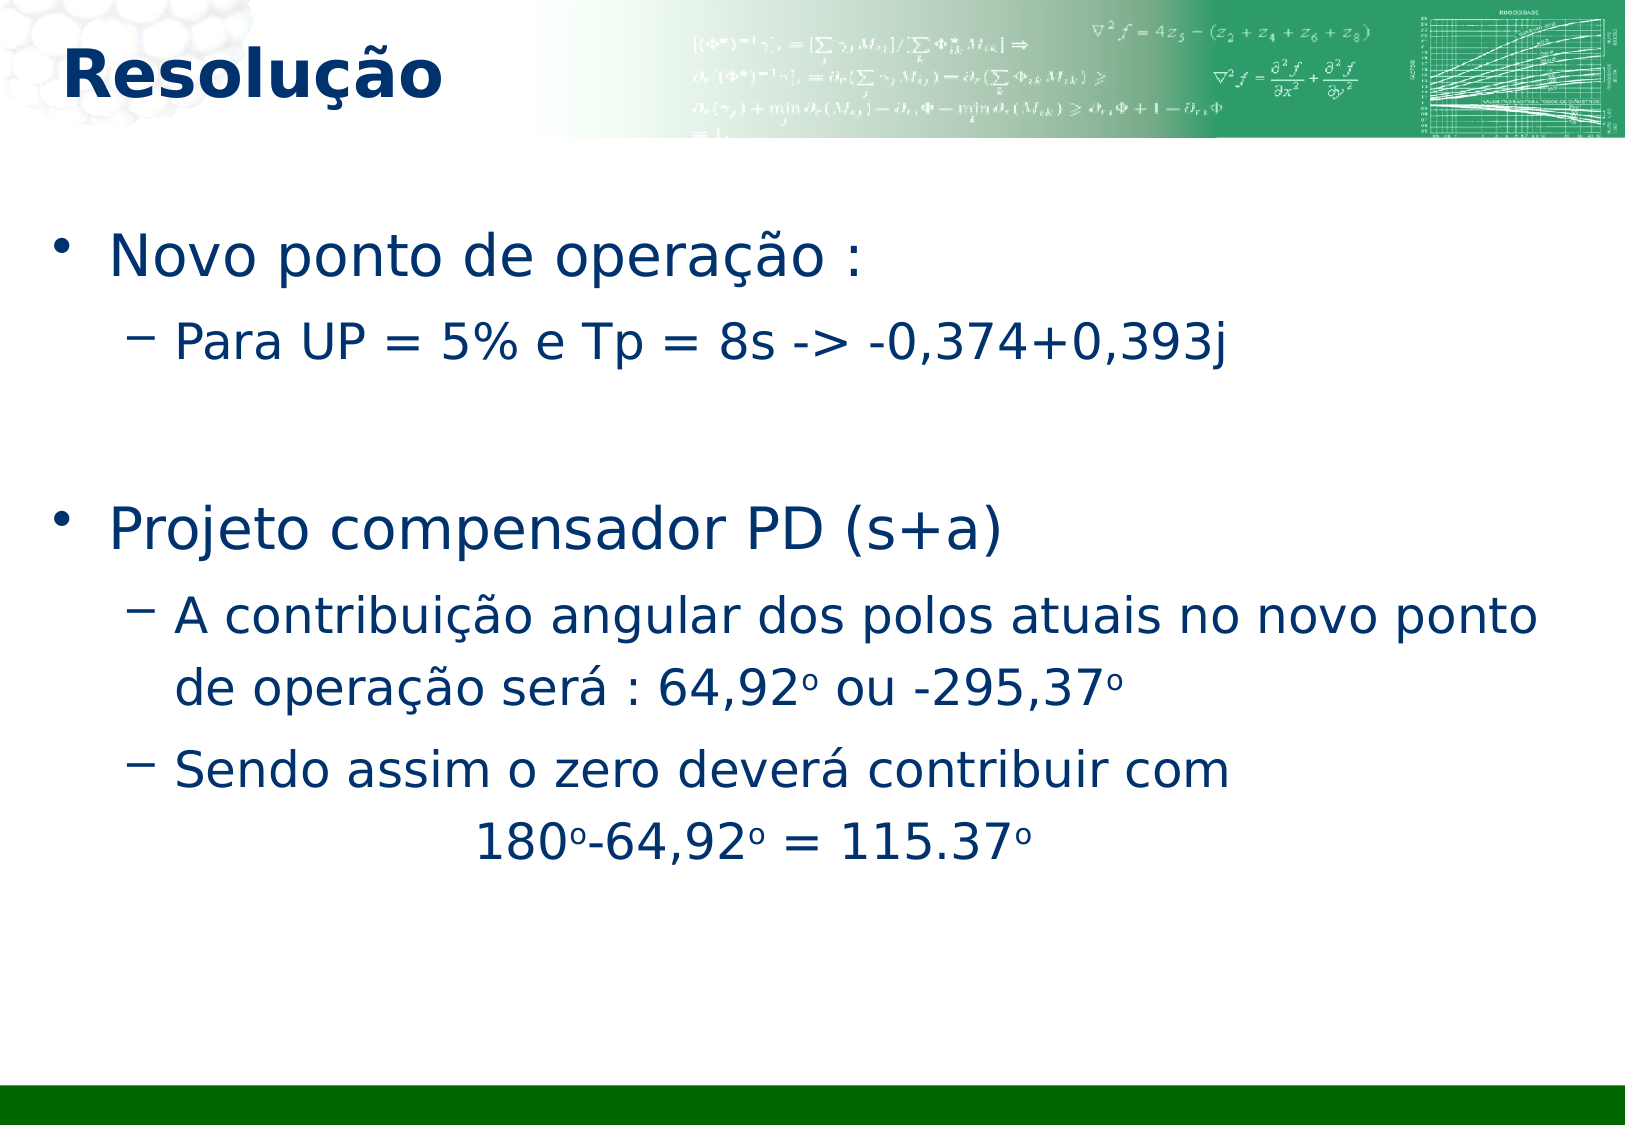

# Resolução
Novo ponto de operação :
Para UP = 5% e Tp = 8s -> -0,374+0,393j

Projeto compensador PD (s+a)
A contribuição angular dos polos atuais no novo ponto de operação será : 64,92o ou -295,37o
Sendo assim o zero deverá contribuir com 				180o-64,92o = 115.37o